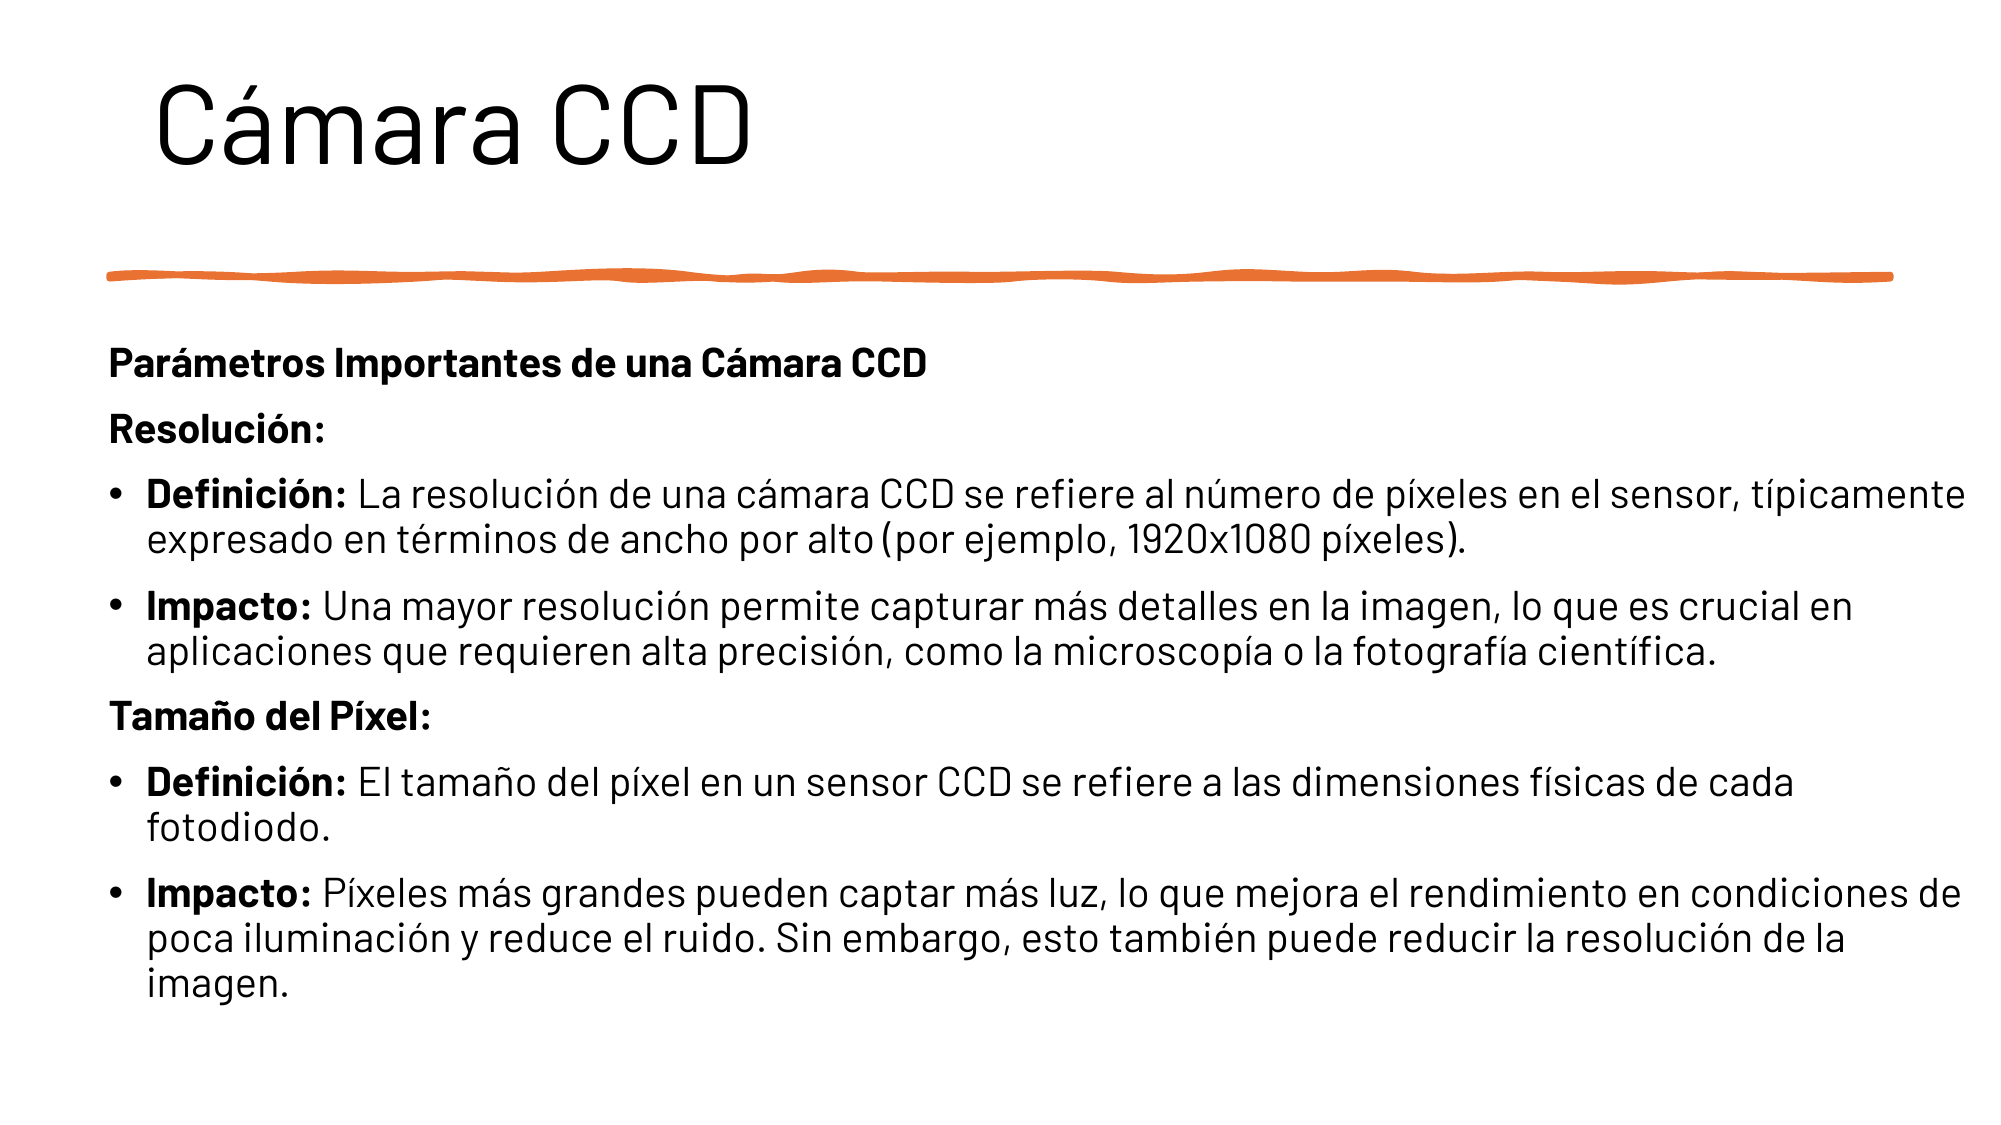

# Cámara CCD

Parámetros Importantes de una Cámara CCD
Resolución:
Definición: La resolución de una cámara CCD se refiere al número de píxeles en el sensor, típicamente expresado en términos de ancho por alto (por ejemplo, 1920x1080 píxeles).
Impacto: Una mayor resolución permite capturar más detalles en la imagen, lo que es crucial en aplicaciones que requieren alta precisión, como la microscopía o la fotografía científica.
Tamaño del Píxel:
Definición: El tamaño del píxel en un sensor CCD se refiere a las dimensiones físicas de cada fotodiodo.
Impacto: Píxeles más grandes pueden captar más luz, lo que mejora el rendimiento en condiciones de poca iluminación y reduce el ruido. Sin embargo, esto también puede reducir la resolución de la imagen.